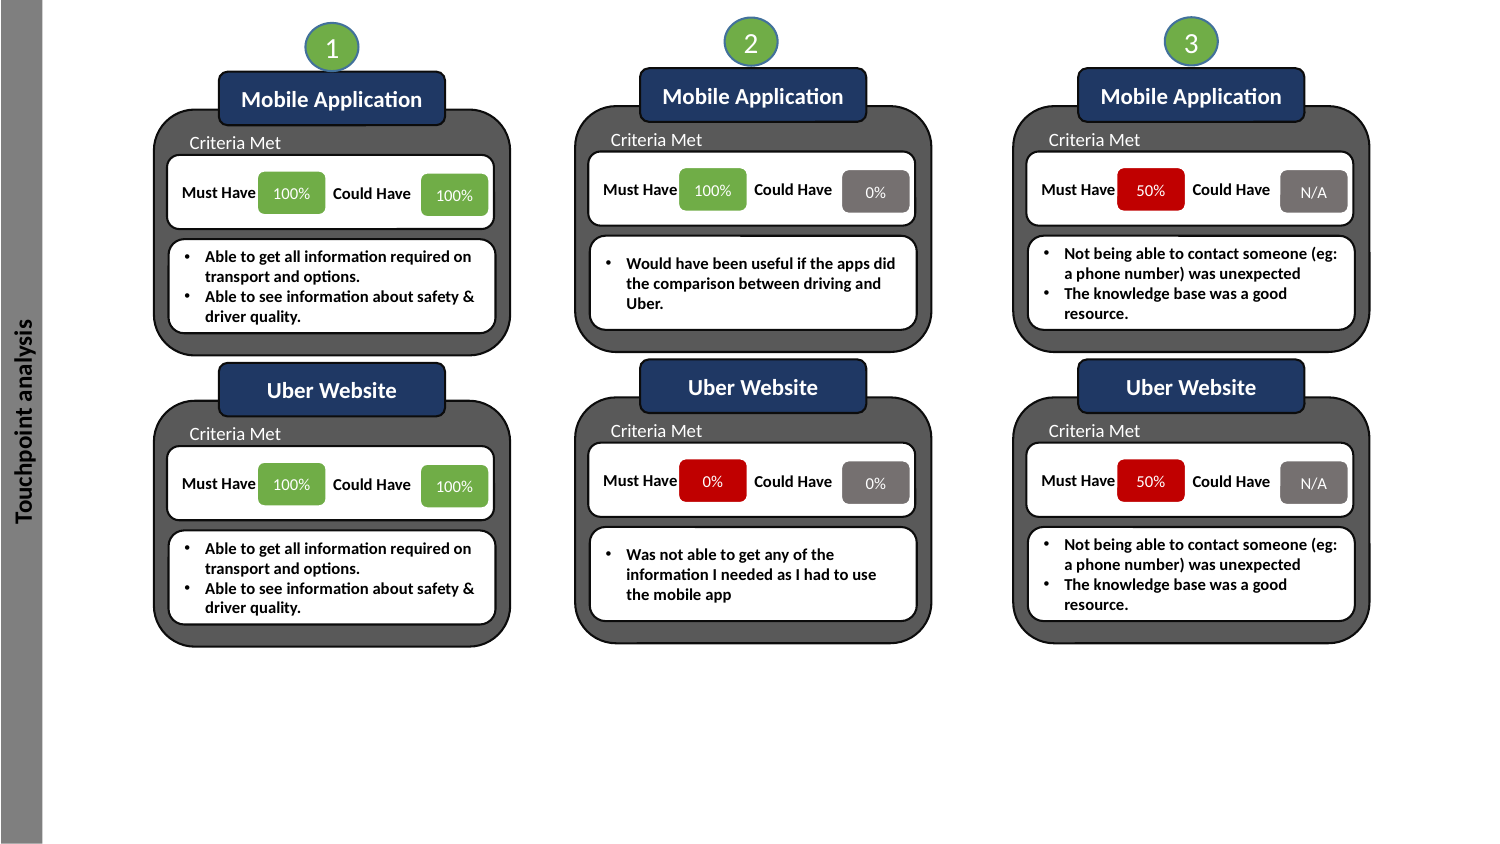

3
2
1
Mobile Application
Mobile Application
Mobile Application

Criteria Met
Criteria Met
Criteria Met
Must Have
Must Have
Must Have
100%
50%
0%
N/A
100%
100%
Could Have
Could Have
Could Have
Would have been useful if the apps did the comparison between driving and Uber.
Not being able to contact someone (eg: a phone number) was unexpected
The knowledge base was a good resource.
Able to get all information required on transport and options.
Able to see information about safety & driver quality.
Uber Website
Uber Website
Uber Website
Touchpoint analysis

Criteria Met
Criteria Met
Criteria Met
Must Have
Must Have
Must Have
0%
50%
0%
N/A
100%
100%
Could Have
Could Have
Could Have
Was not able to get any of the information I needed as I had to use the mobile app
Not being able to contact someone (eg: a phone number) was unexpected
The knowledge base was a good resource.
Able to get all information required on transport and options.
Able to see information about safety & driver quality.